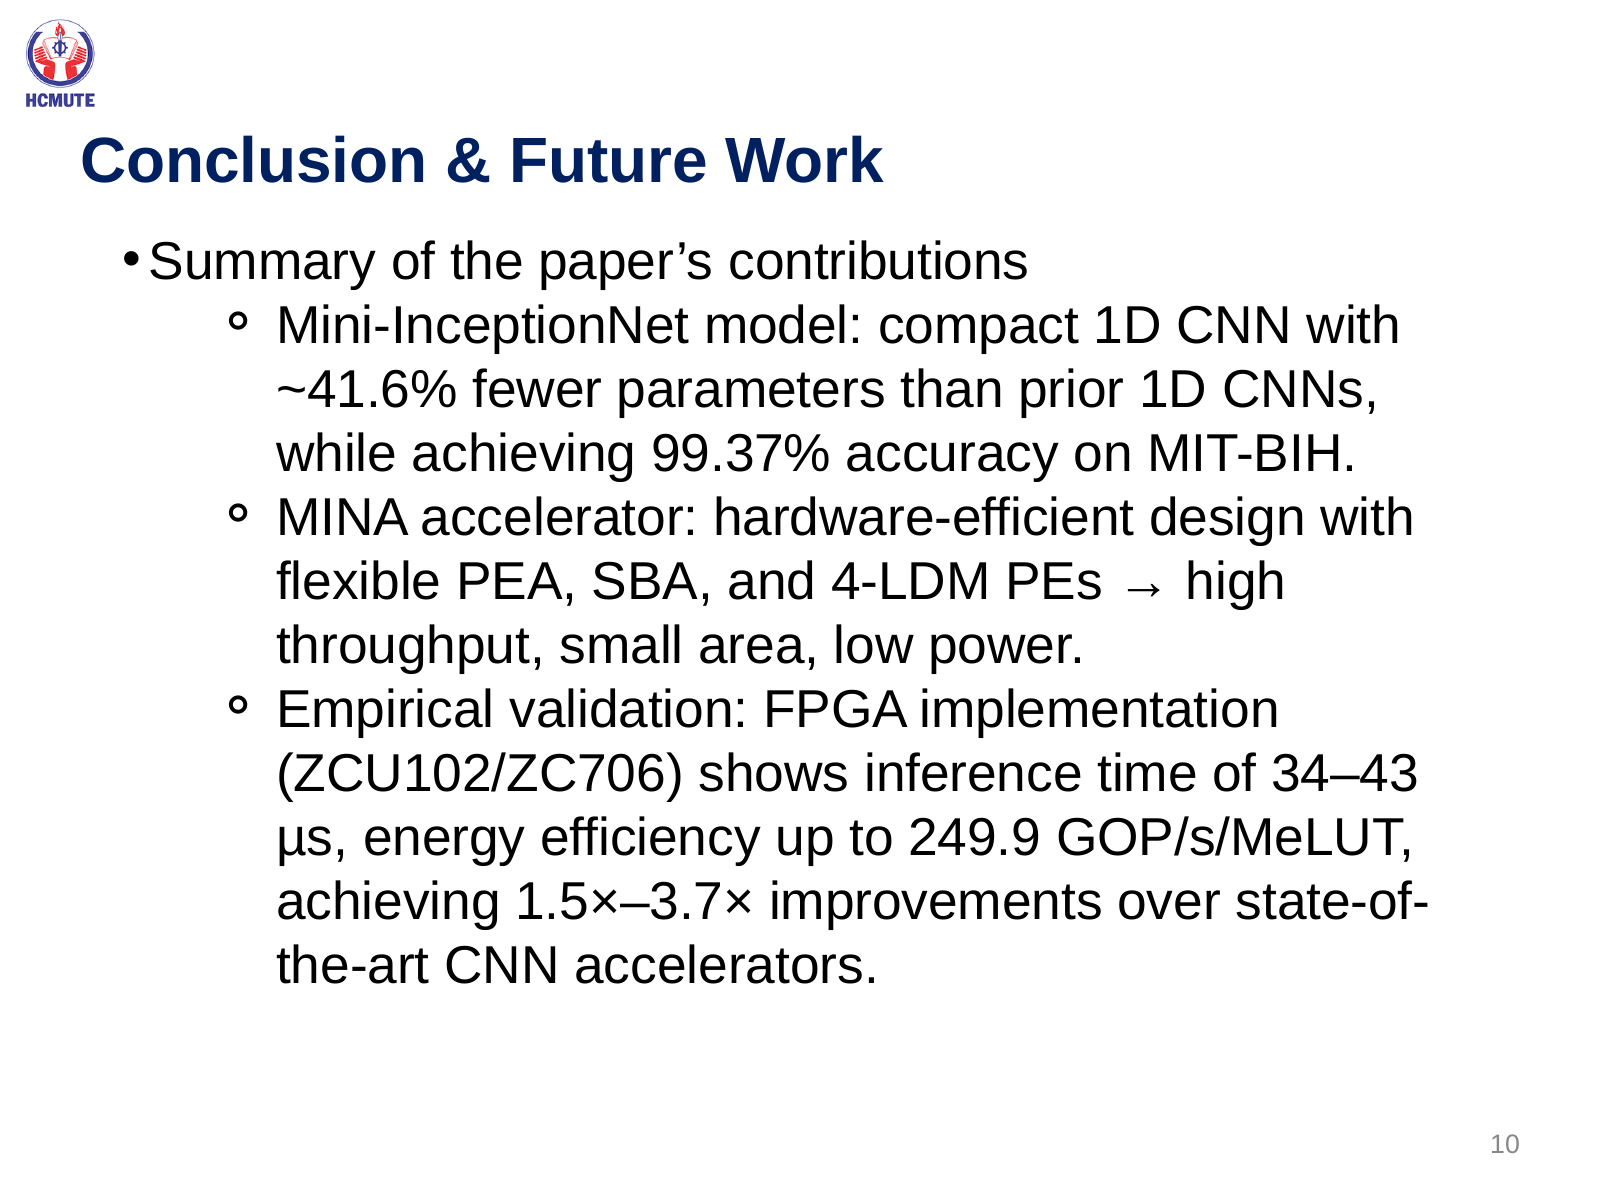

Conclusion & Future Work

Summary of the paper’s contributions
Mini-InceptionNet model: compact 1D CNN with ~41.6% fewer parameters than prior 1D CNNs, while achieving 99.37% accuracy on MIT-BIH.
MINA accelerator: hardware-efficient design with flexible PEA, SBA, and 4-LDM PEs → high throughput, small area, low power.
Empirical validation: FPGA implementation (ZCU102/ZC706) shows inference time of 34–43 µs, energy efficiency up to 249.9 GOP/s/MeLUT, achieving 1.5×–3.7× improvements over state-of-the-art CNN accelerators.

10